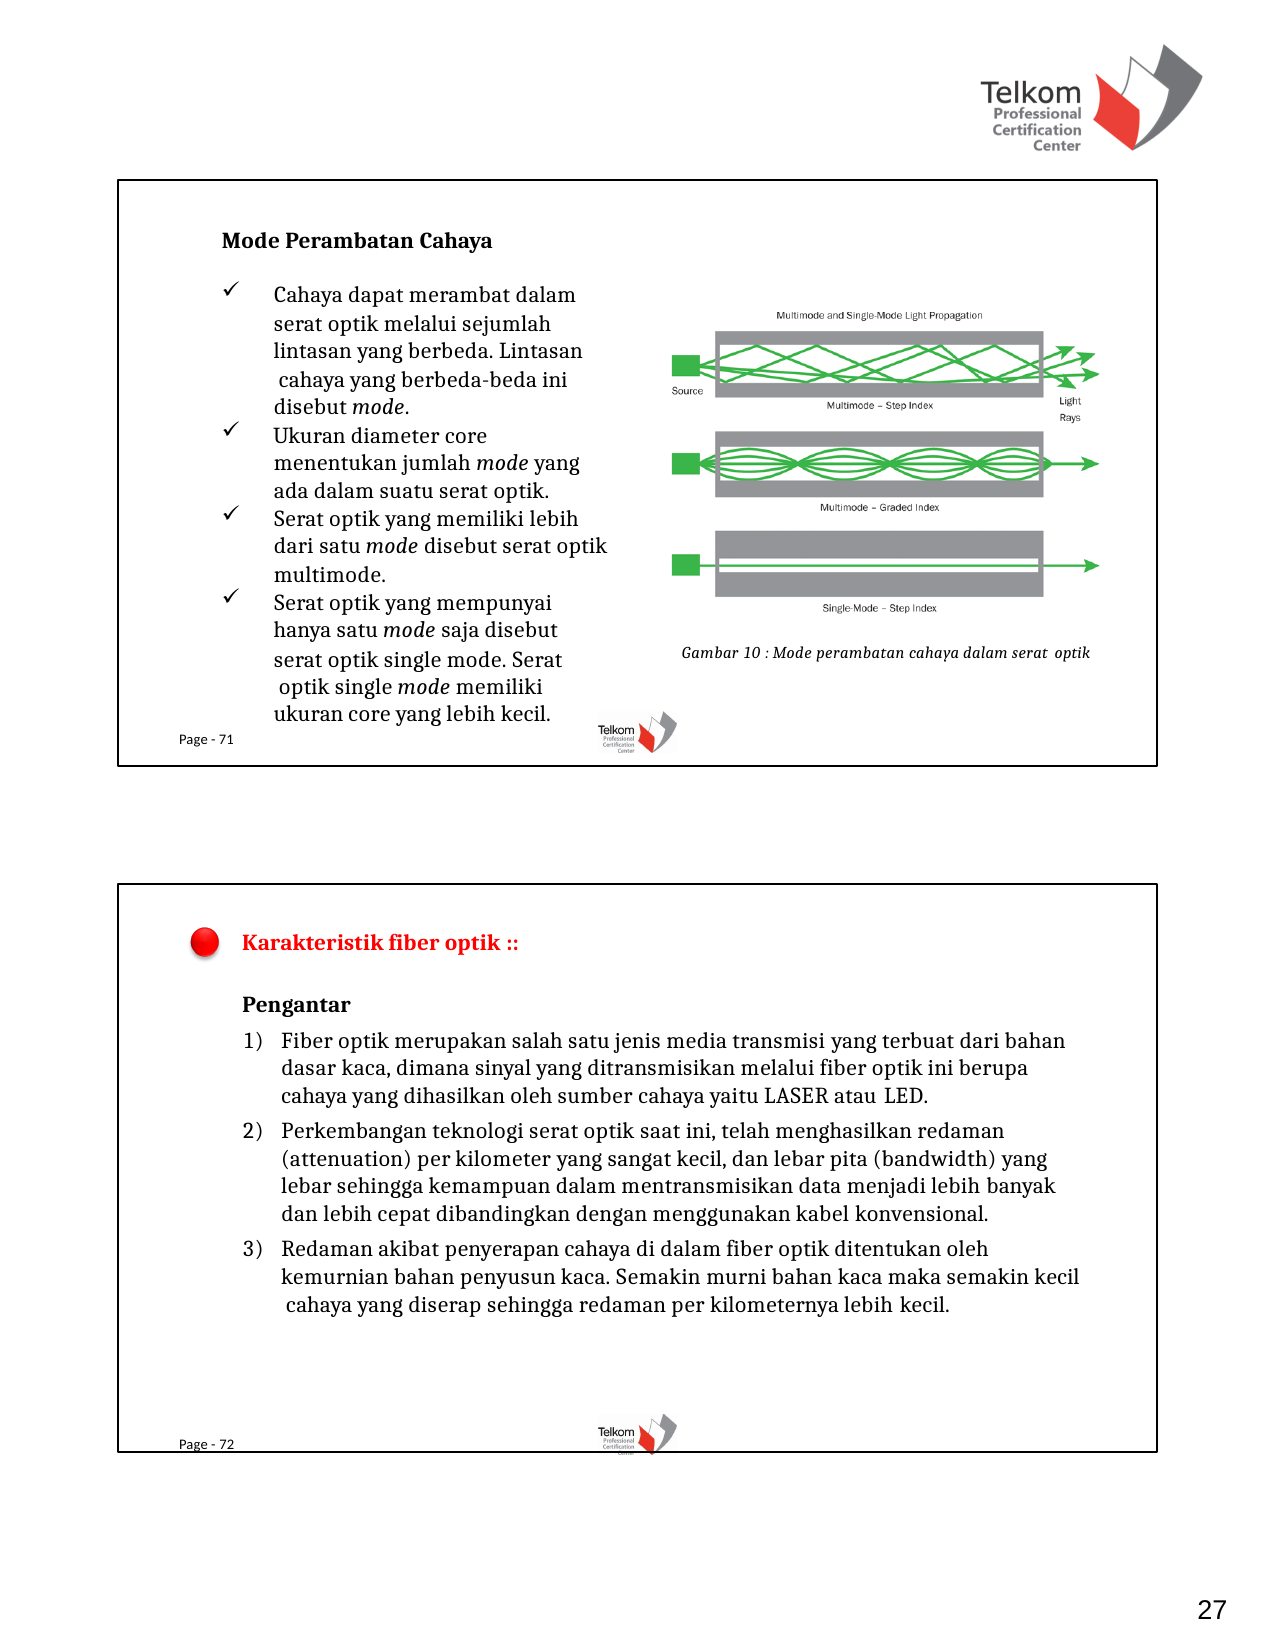

Mode Perambatan Cahaya
Cahaya dapat merambat dalam  serat optik melalui sejumlah  lintasan yang berbeda. Lintasan  cahaya yang berbeda-beda ini  disebut mode.
Ukuran diameter core  menentukan jumlah mode yang
ada dalam suatu serat optik.
Serat optik yang memiliki lebih  dari satu mode disebut serat optik
multimode.
Serat optik yang mempunyai  hanya satu mode saja disebut
serat optik single mode. Serat  optik single mode memiliki  ukuran core yang lebih kecil.

Gambar 10 : Mode perambatan cahaya dalam serat optik

Page - 71

Karakteristik fiber optik ::

Pengantar
Fiber optik merupakan salah satu jenis media transmisi yang terbuat dari bahan  dasar kaca, dimana sinyal yang ditransmisikan melalui fiber optik ini berupa  cahaya yang dihasilkan oleh sumber cahaya yaitu LASER atau LED.
Perkembangan teknologi serat optik saat ini, telah menghasilkan redaman  (attenuation) per kilometer yang sangat kecil, dan lebar pita (bandwidth) yang  lebar sehingga kemampuan dalam mentransmisikan data menjadi lebih banyak  dan lebih cepat dibandingkan dengan menggunakan kabel konvensional.
Redaman akibat penyerapan cahaya di dalam fiber optik ditentukan oleh  kemurnian bahan penyusun kaca. Semakin murni bahan kaca maka semakin kecil  cahaya yang diserap sehingga redaman per kilometernya lebih kecil.

Page - 72

27